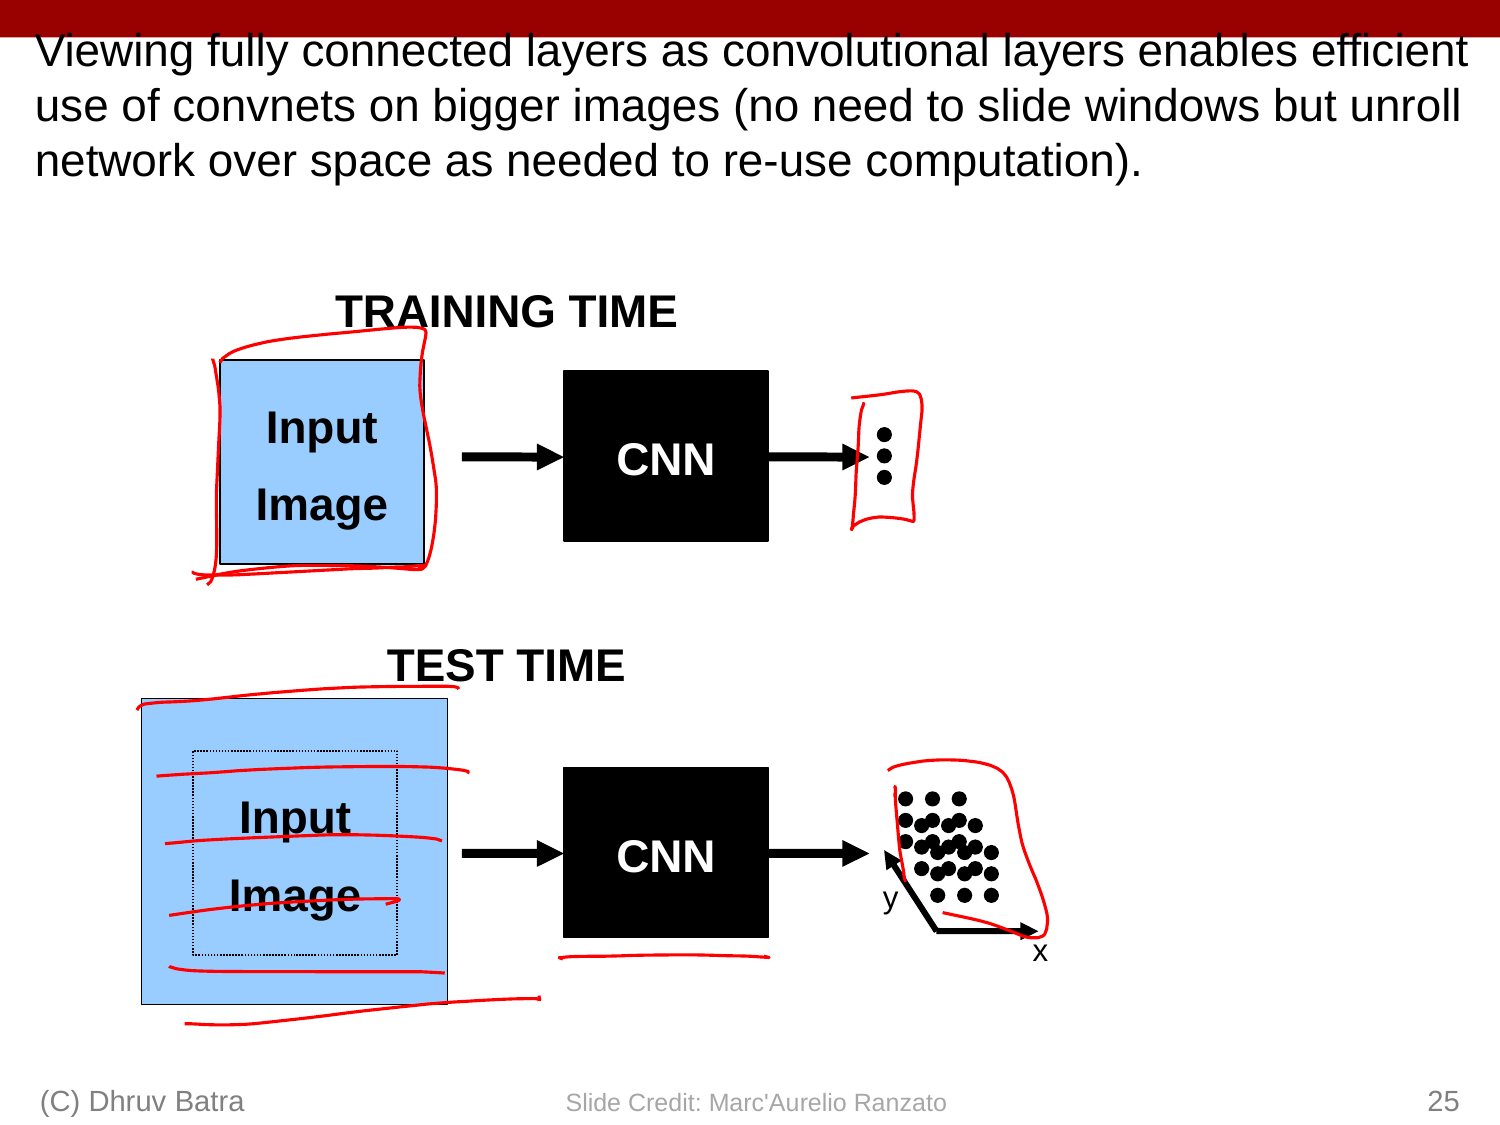

Viewing fully connected layers as convolutional layers enables efficient use of convnets on bigger images (no need to slide windows but unroll network over space as needed to re-use computation).
TRAINING TIME

Input
Image
CNN

TEST TIME

Input
Image
Input
Image

CNN

y

x

(C) Dhruv Batra
25
Slide Credit: Marc'Aurelio Ranzato